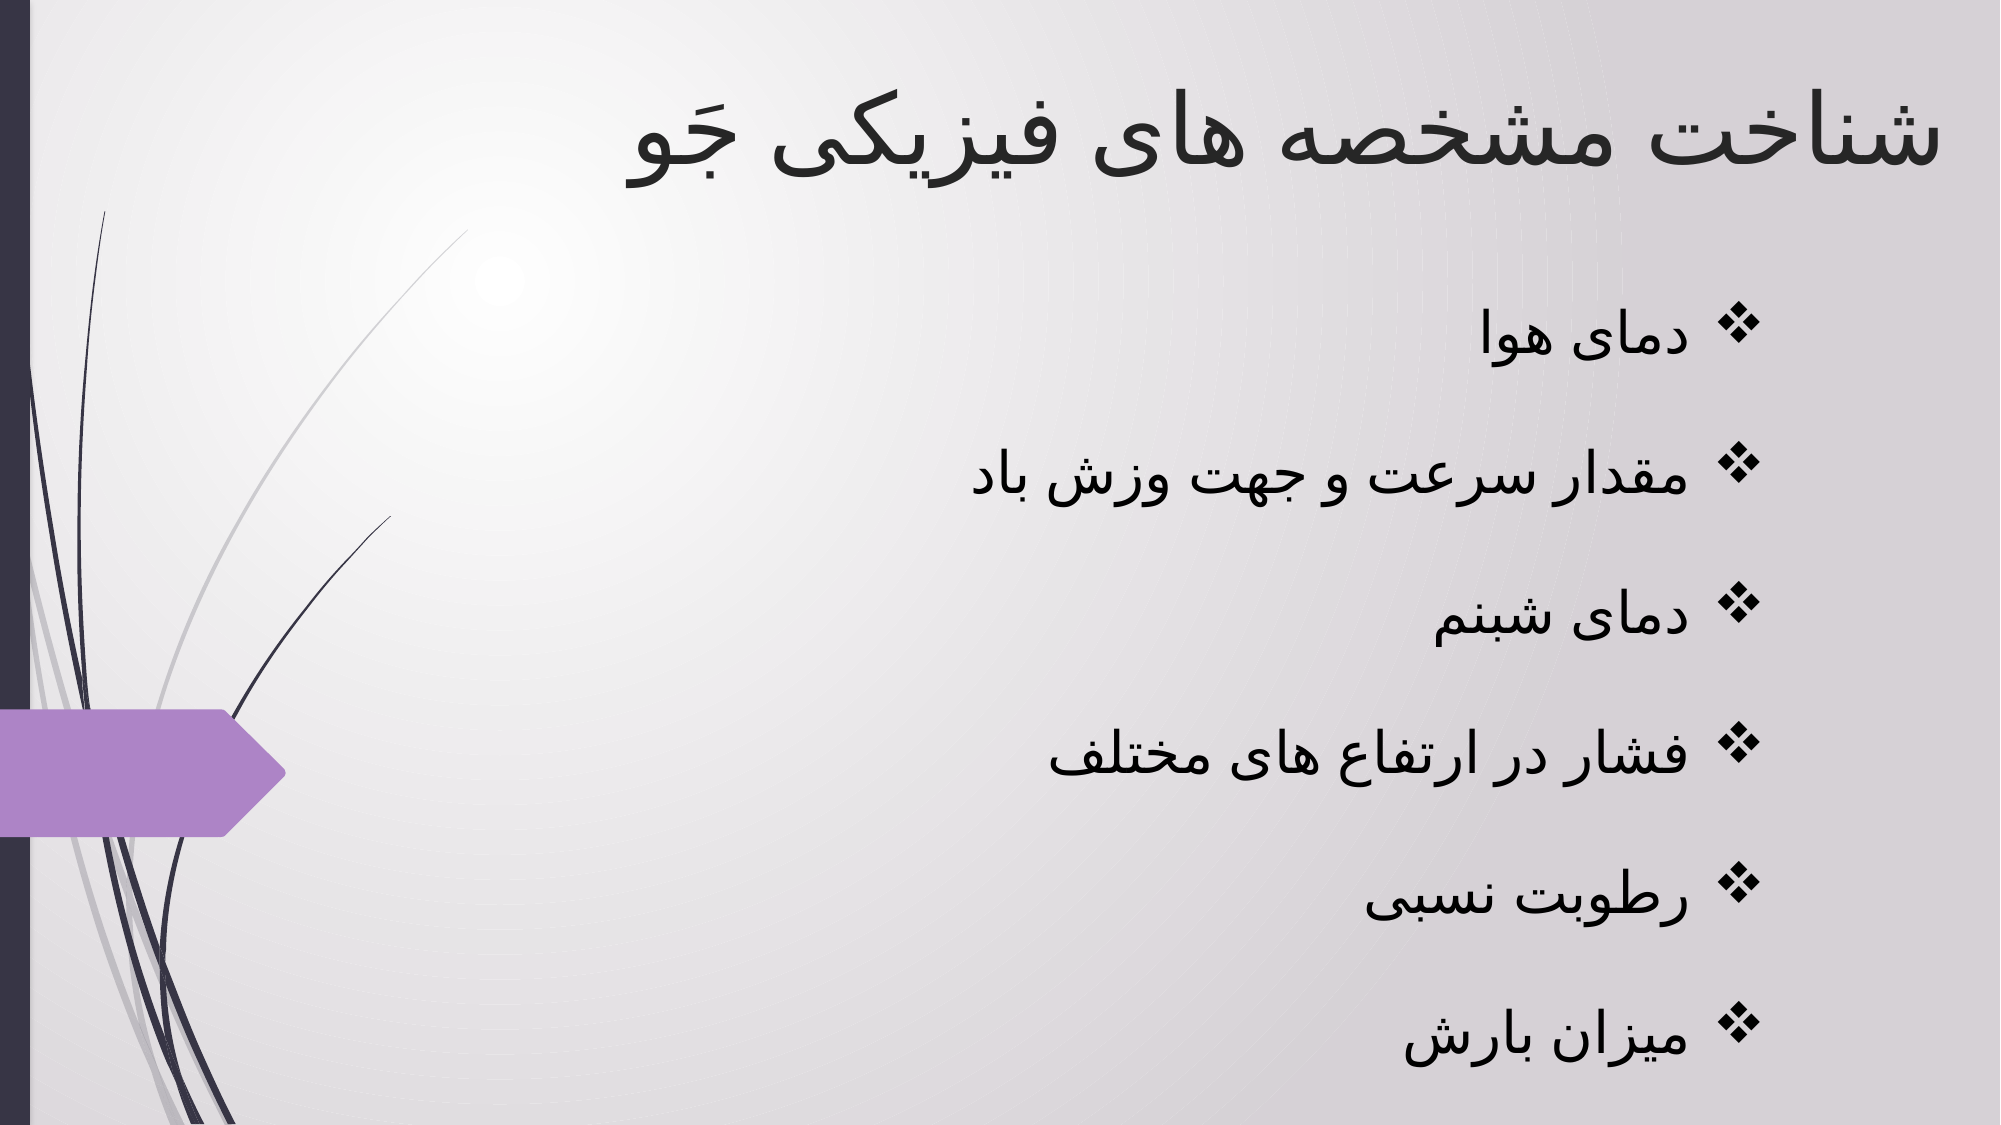

# شناخت مشخصه های فیزیکی جَو
دمای هوا

مقدار سرعت و جهت وزش باد

دمای شبنم

فشار در ارتفاع های مختلف

رطوبت نسبی

میزان بارش